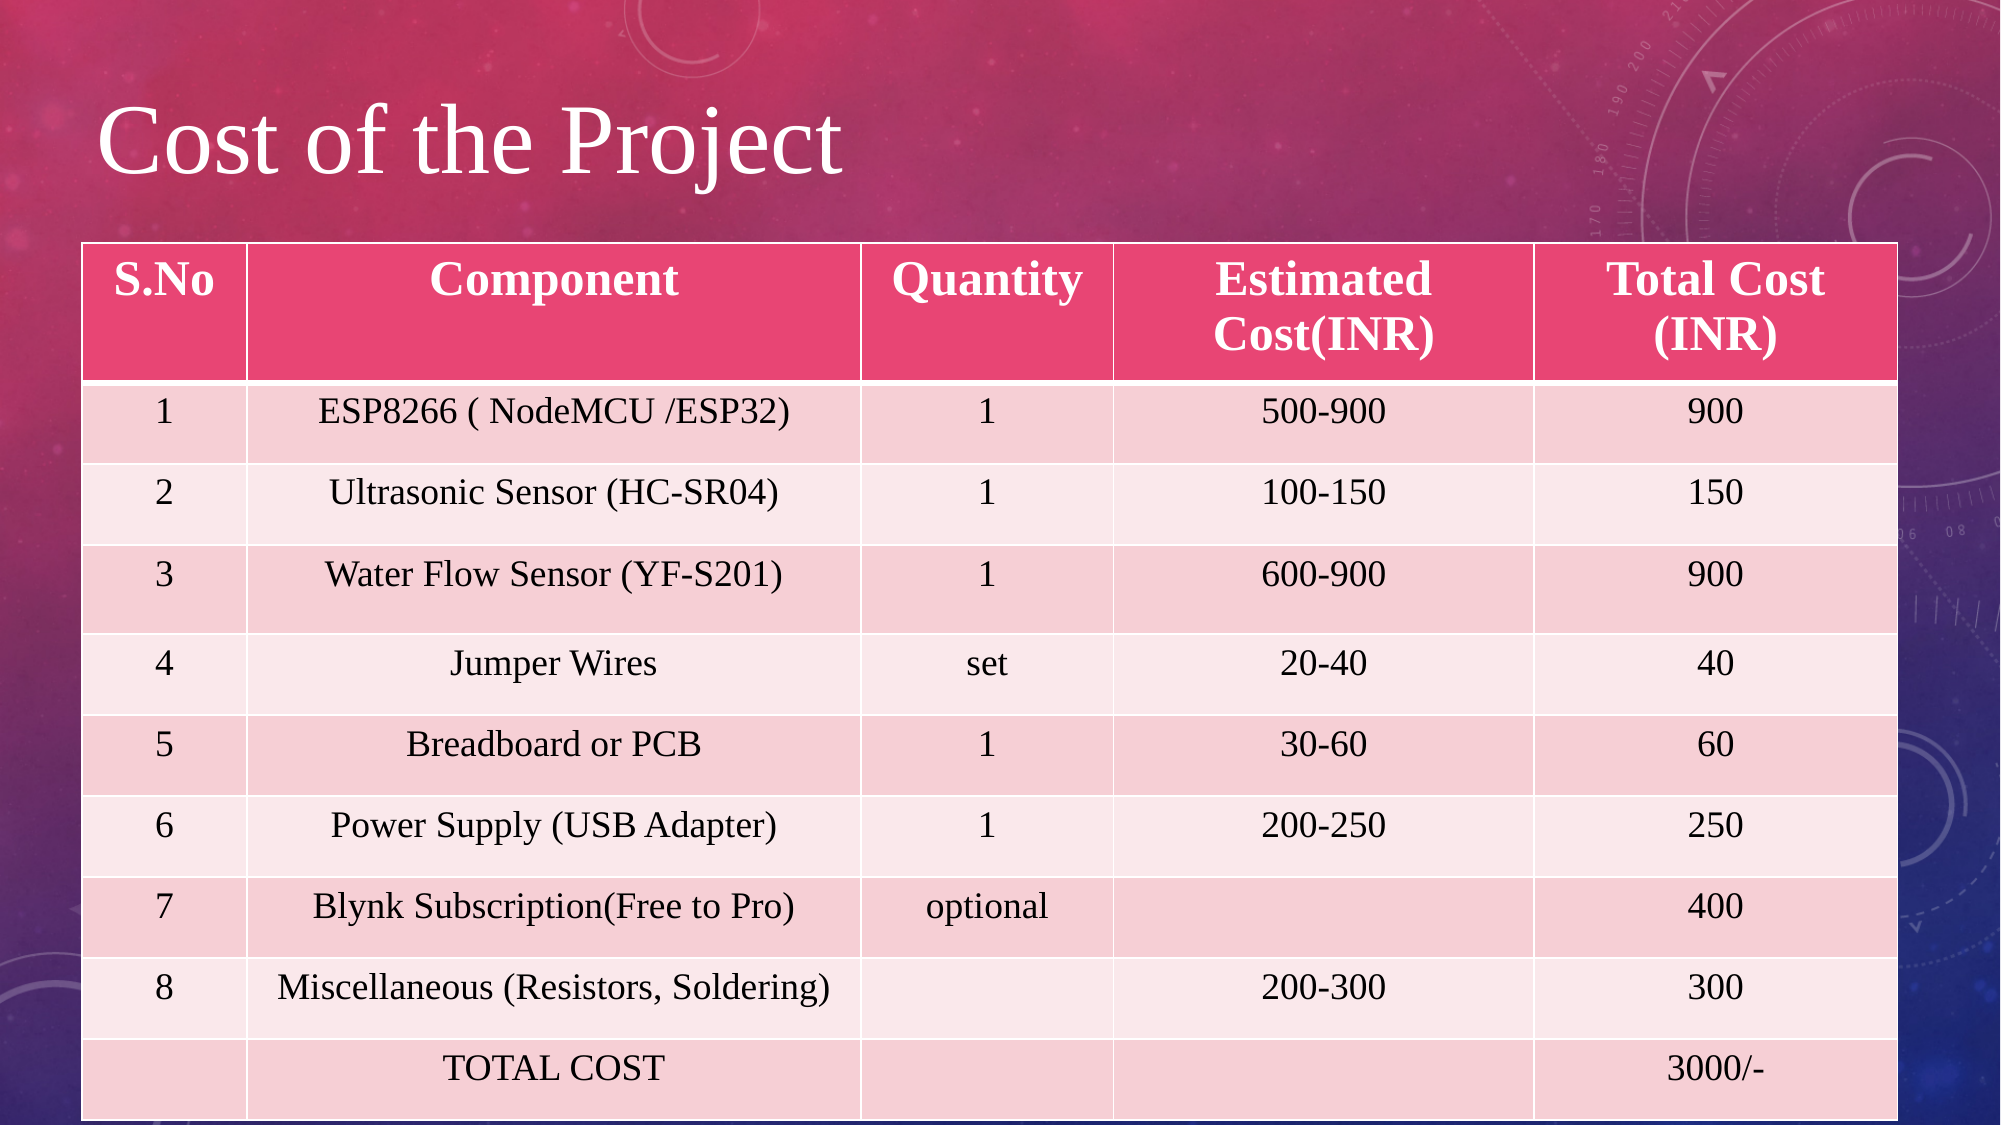

Cost of the Project
| S.No | Component | Quantity | Estimated Cost(INR) | Total Cost (INR) |
| --- | --- | --- | --- | --- |
| 1 | ESP8266 ( NodeMCU /ESP32) | 1 | 500-900 | 900 |
| 2 | Ultrasonic Sensor (HC-SR04) | 1 | 100-150 | 150 |
| 3 | Water Flow Sensor (YF-S201) | 1 | 600-900 | 900 |
| 4 | Jumper Wires | set | 20-40 | 40 |
| 5 | Breadboard or PCB | 1 | 30-60 | 60 |
| 6 | Power Supply (USB Adapter) | 1 | 200-250 | 250 |
| 7 | Blynk Subscription(Free to Pro) | optional |  | 400 |
| 8 | Miscellaneous (Resistors, Soldering) |  | 200-300 | 300 |
|  | TOTAL COST |  |  | 3000/- |